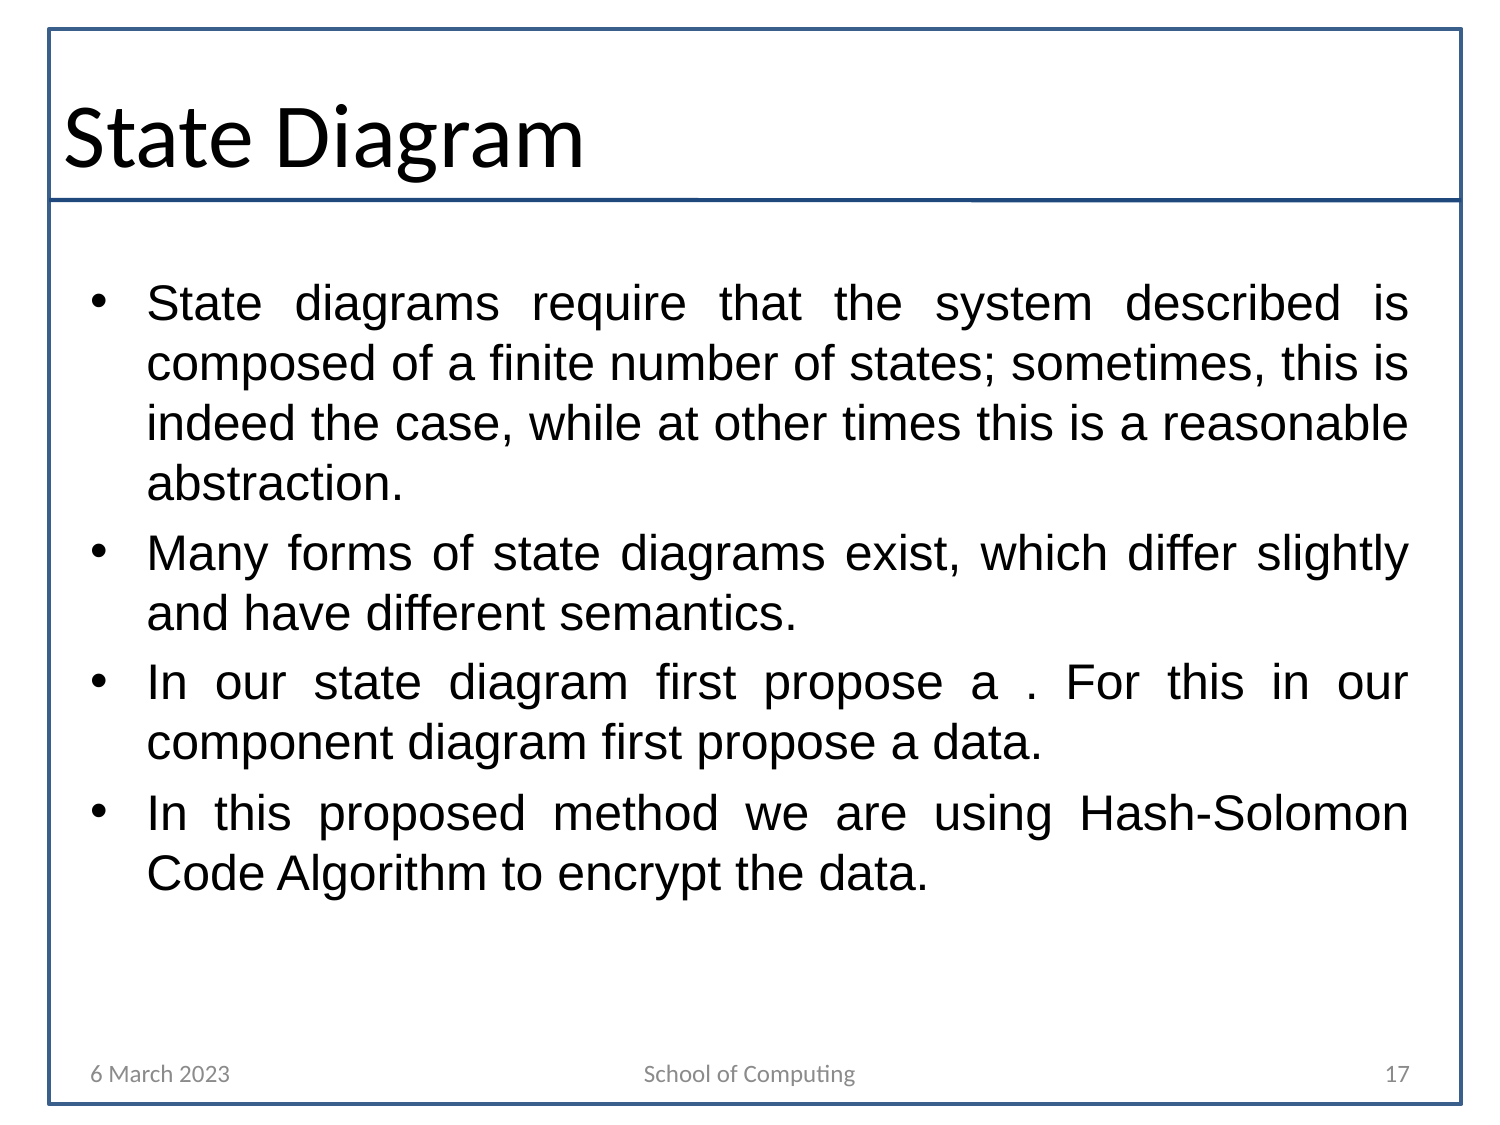

# State Diagram
State diagrams require that the system described is composed of a finite number of states; sometimes, this is indeed the case, while at other times this is a reasonable abstraction.
Many forms of state diagrams exist, which differ slightly and have different semantics.
In our state diagram first propose a . For this in our component diagram first propose a data.
In this proposed method we are using Hash-Solomon Code Algorithm to encrypt the data.
6 March 2023
School of Computing
17